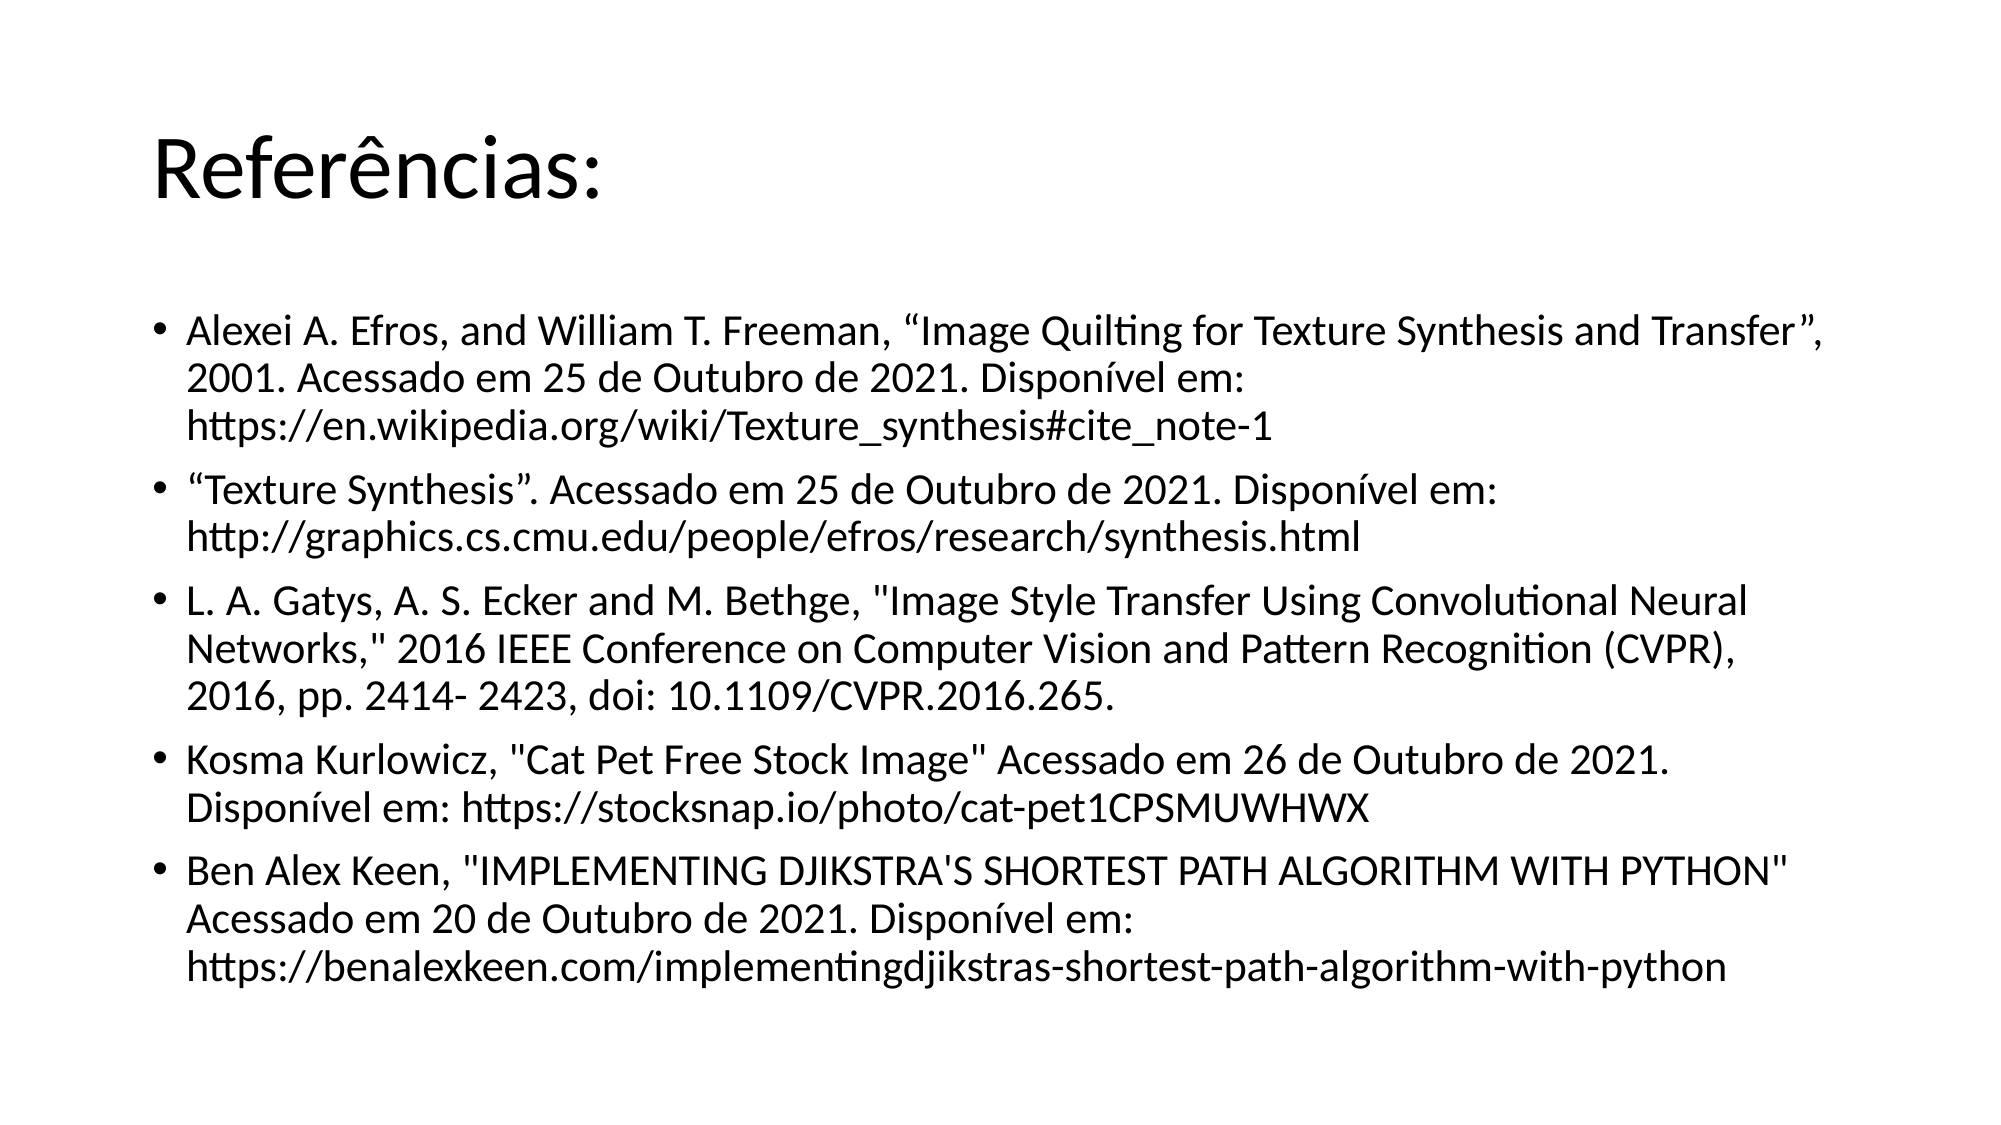

# Referências:
Alexei A. Efros, and William T. Freeman, “Image Quilting for Texture Synthesis and Transfer”, 2001. Acessado em 25 de Outubro de 2021. Disponível em: https://en.wikipedia.org/wiki/Texture_synthesis#cite_note-1
“Texture Synthesis”. Acessado em 25 de Outubro de 2021. Disponível em: http://graphics.cs.cmu.edu/people/efros/research/synthesis.html
L. A. Gatys, A. S. Ecker and M. Bethge, "Image Style Transfer Using Convolutional Neural Networks," 2016 IEEE Conference on Computer Vision and Pattern Recognition (CVPR), 2016, pp. 2414- 2423, doi: 10.1109/CVPR.2016.265.
Kosma Kurlowicz, "Cat Pet Free Stock Image" Acessado em 26 de Outubro de 2021. Disponível em: https://stocksnap.io/photo/cat-pet1CPSMUWHWX
Ben Alex Keen, "IMPLEMENTING DJIKSTRA'S SHORTEST PATH ALGORITHM WITH PYTHON" Acessado em 20 de Outubro de 2021. Disponível em: https://benalexkeen.com/implementingdjikstras-shortest-path-algorithm-with-python